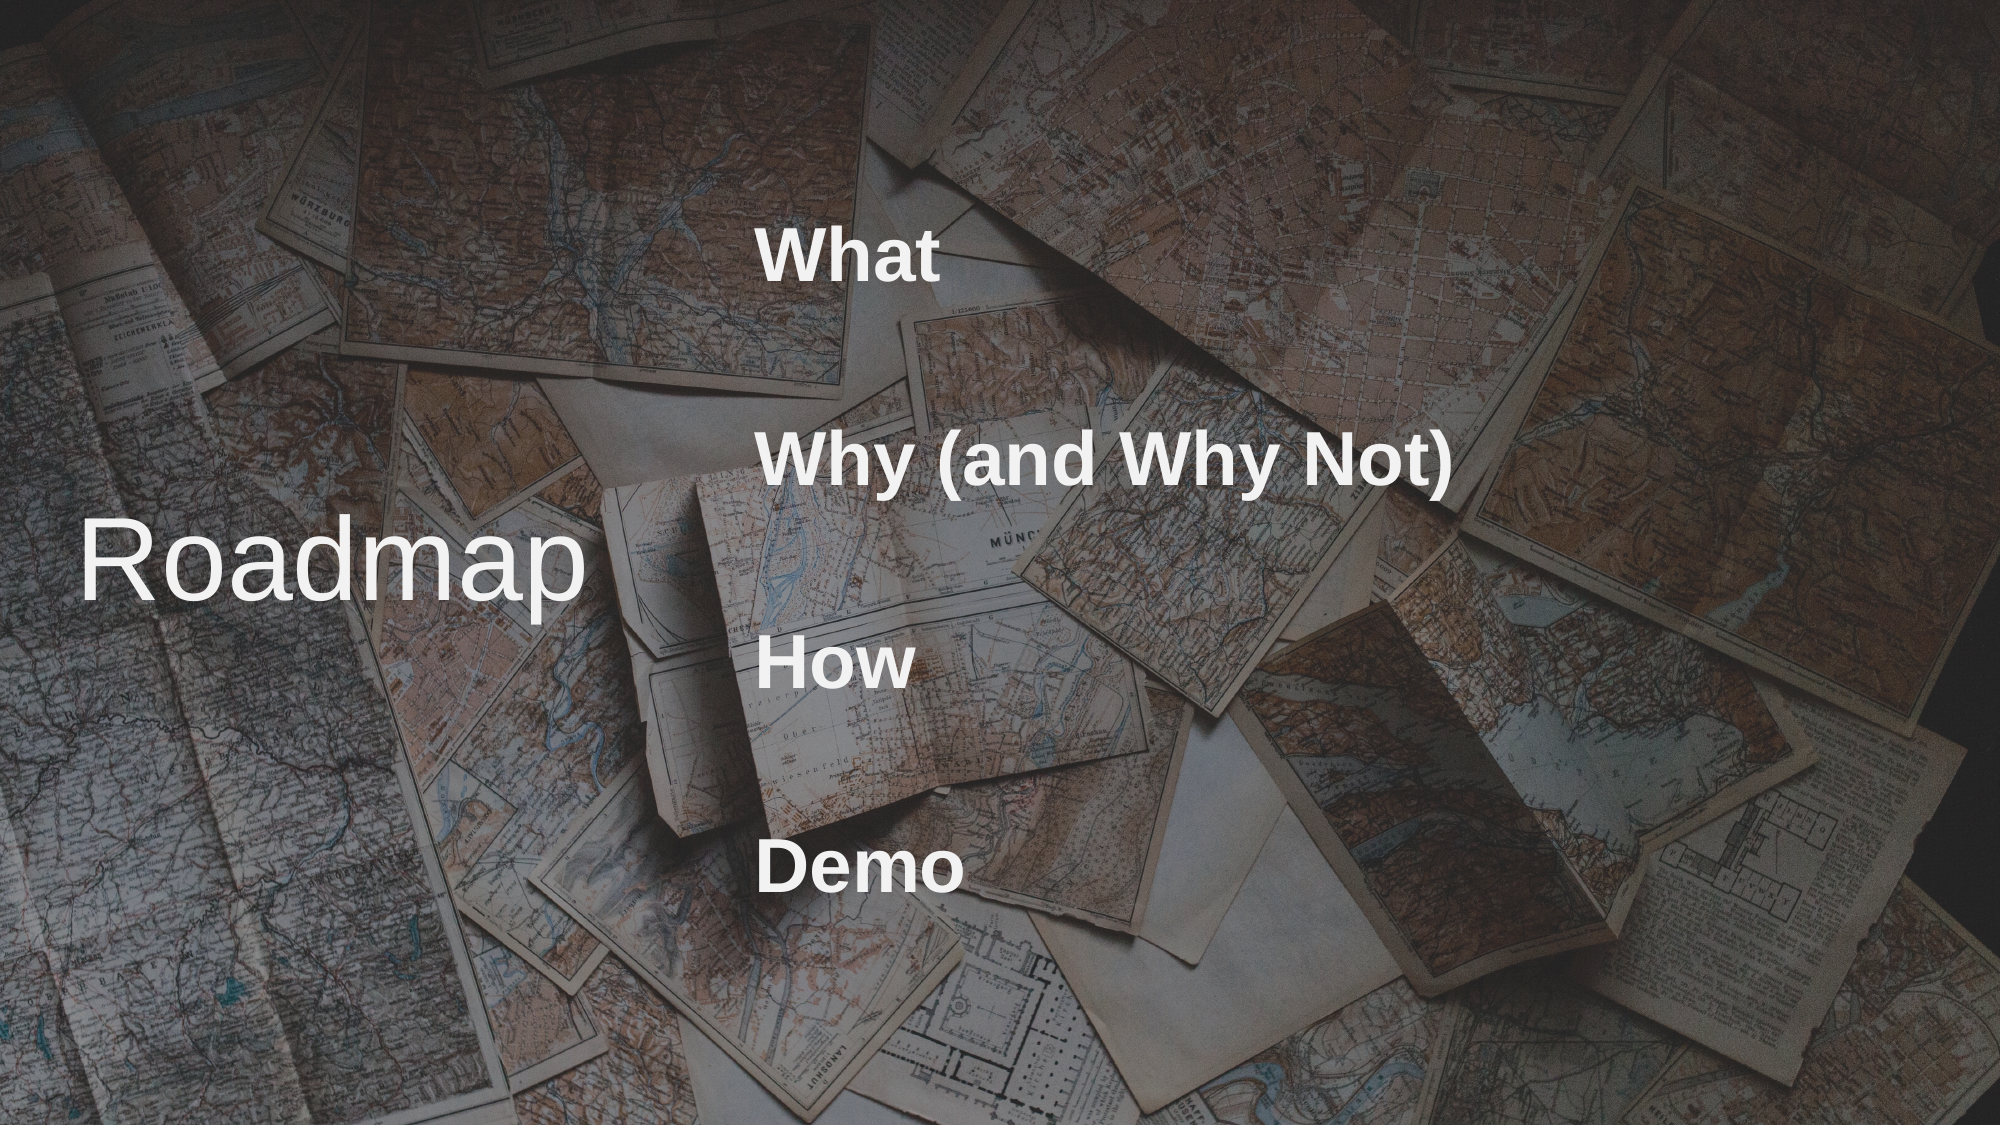

What

Why (and Why Not)

How

Demo
# Roadmap